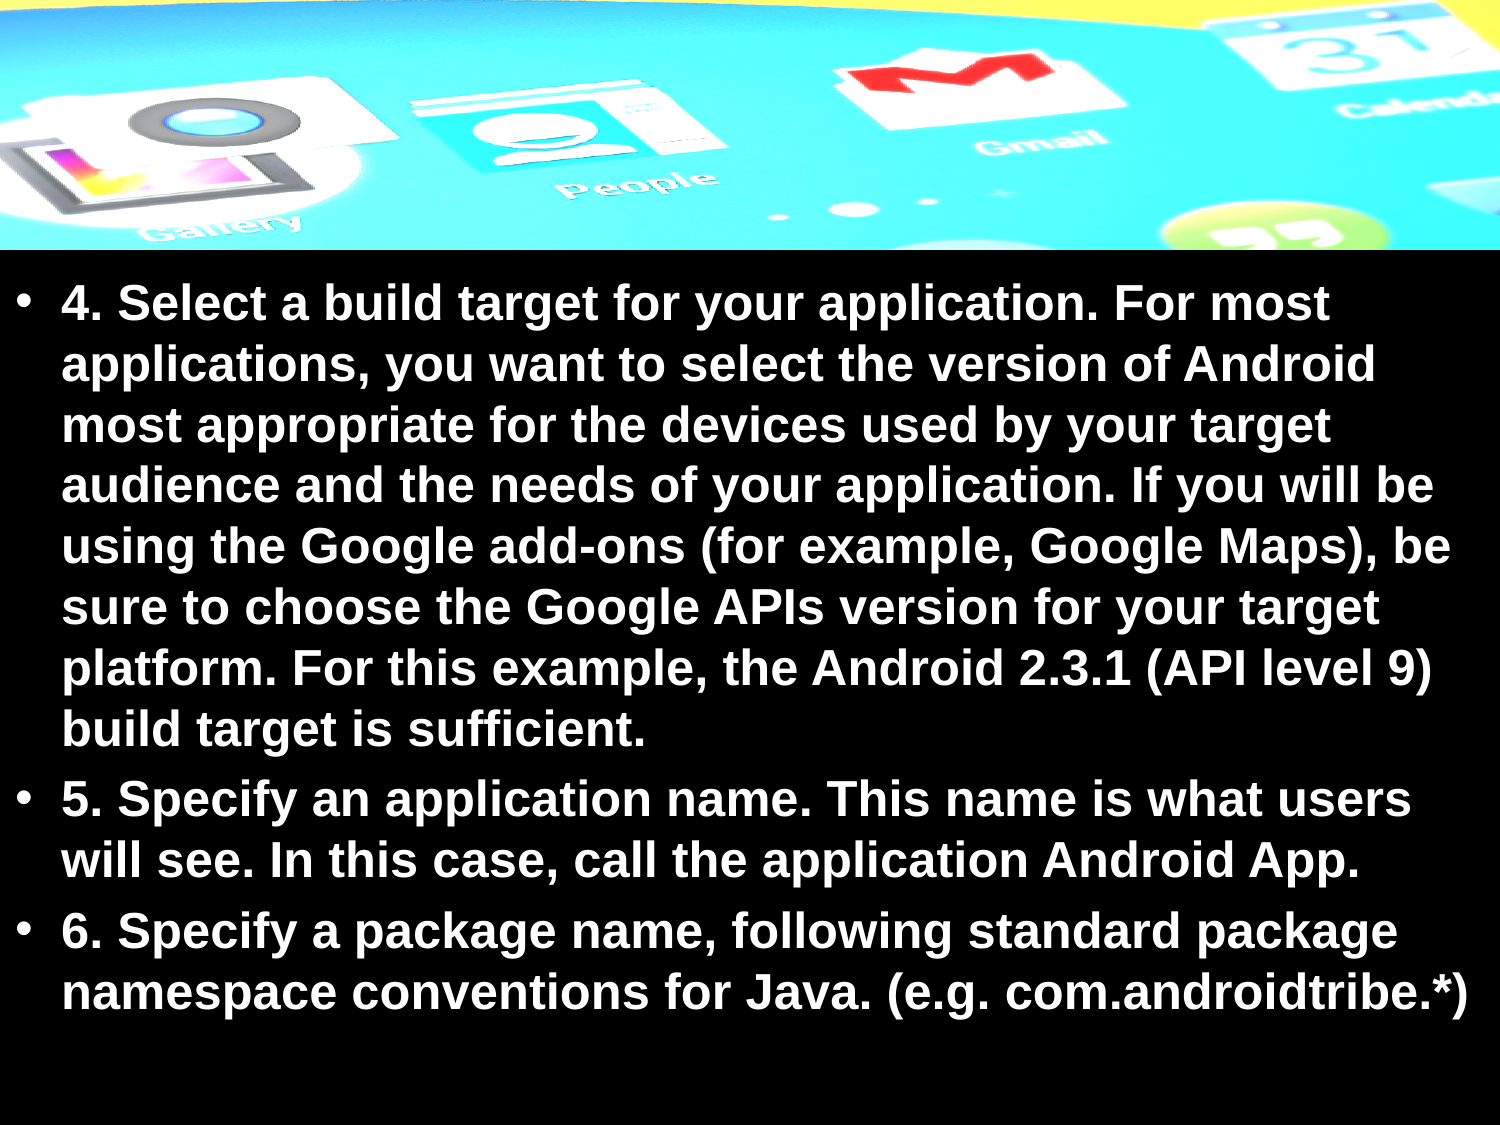

#
4. Select a build target for your application. For most applications, you want to select the version of Android most appropriate for the devices used by your target audience and the needs of your application. If you will be using the Google add-ons (for example, Google Maps), be sure to choose the Google APIs version for your target platform. For this example, the Android 2.3.1 (API level 9) build target is sufficient.
5. Specify an application name. This name is what users will see. In this case, call the application Android App.
6. Specify a package name, following standard package namespace conventions for Java. (e.g. com.androidtribe.*)